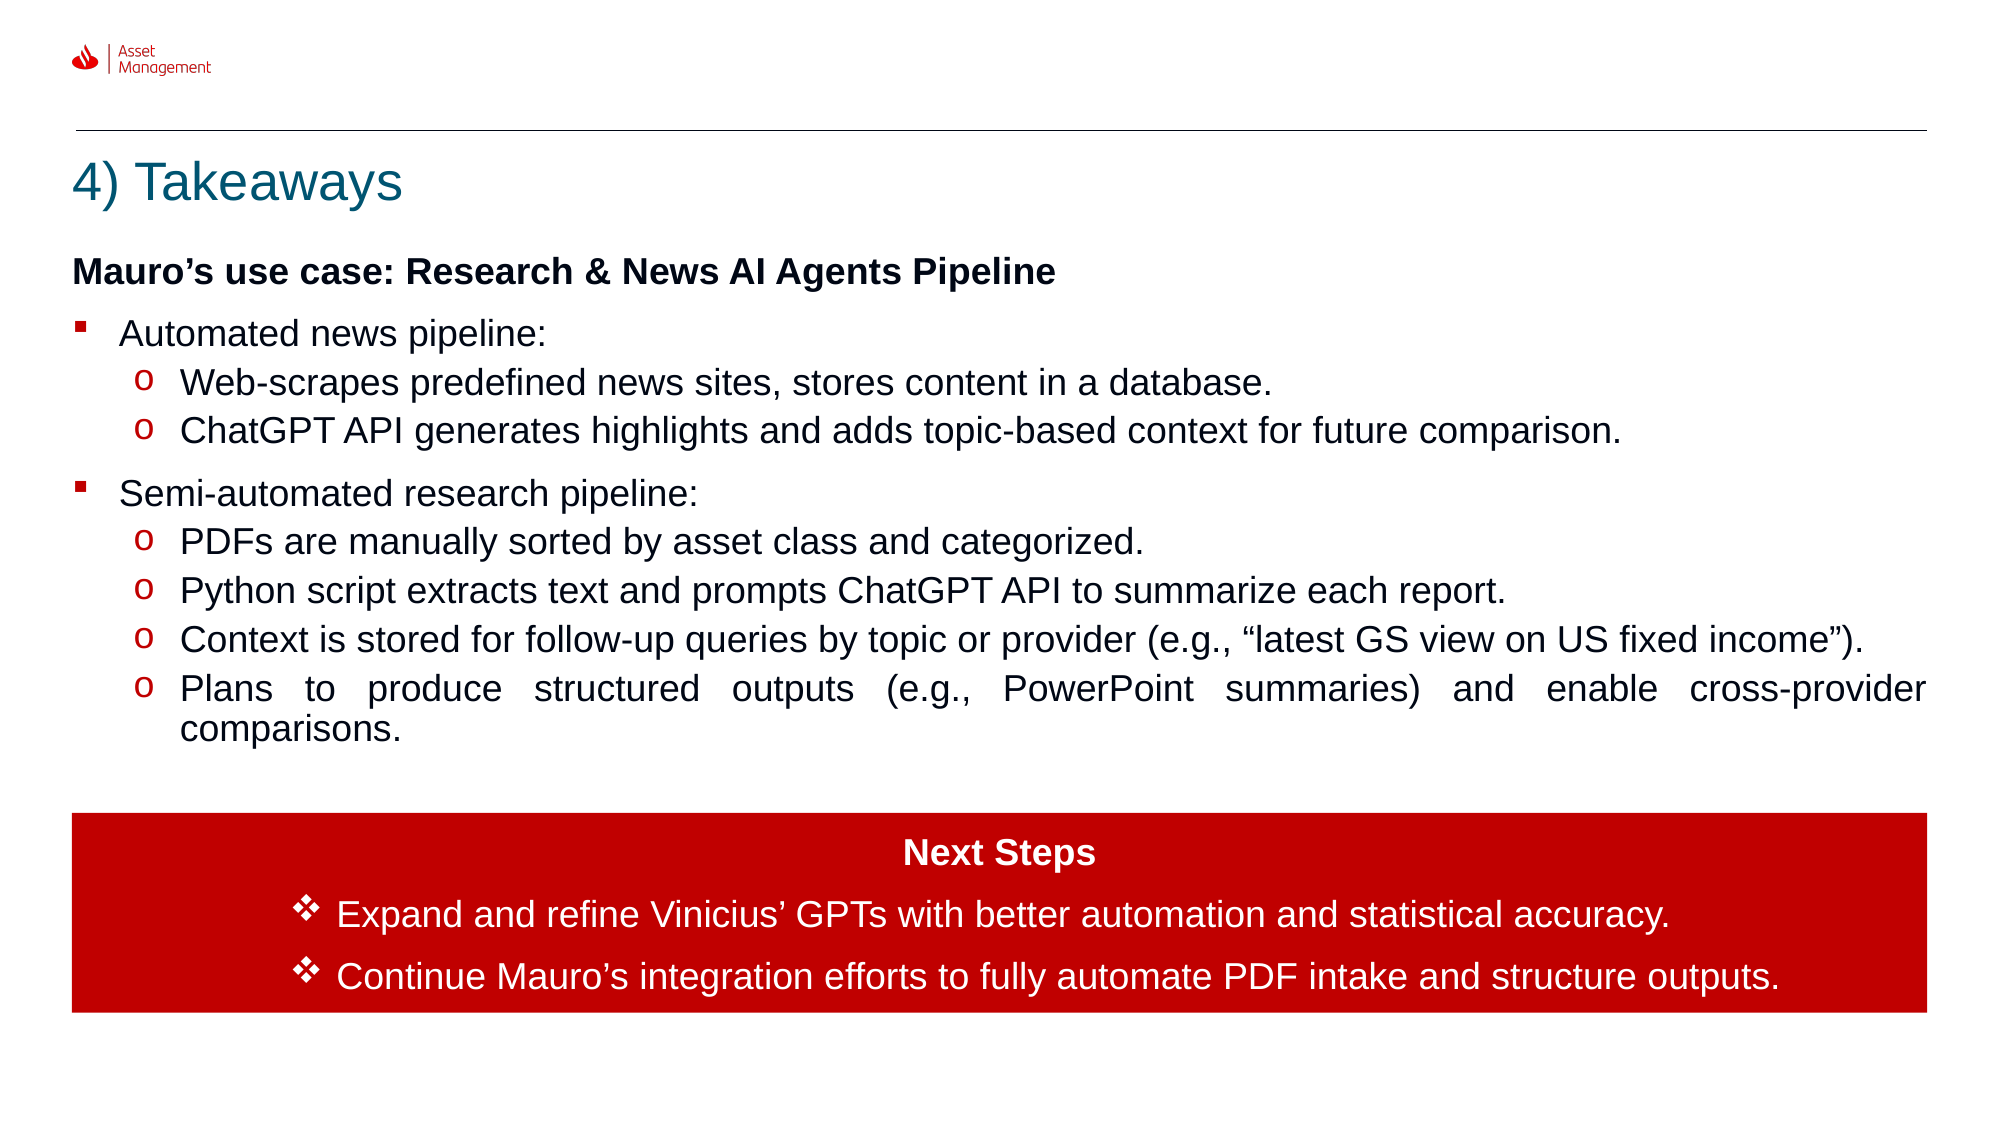

4) Takeaways
Mauro’s use case: Research & News AI Agents Pipeline
Automated news pipeline:
Web-scrapes predefined news sites, stores content in a database.
ChatGPT API generates highlights and adds topic-based context for future comparison.
Semi-automated research pipeline:
PDFs are manually sorted by asset class and categorized.
Python script extracts text and prompts ChatGPT API to summarize each report.
Context is stored for follow-up queries by topic or provider (e.g., “latest GS view on US fixed income”).
Plans to produce structured outputs (e.g., PowerPoint summaries) and enable cross-provider comparisons.
Next Steps
Expand and refine Vinicius’ GPTs with better automation and statistical accuracy.
Continue Mauro’s integration efforts to fully automate PDF intake and structure outputs.